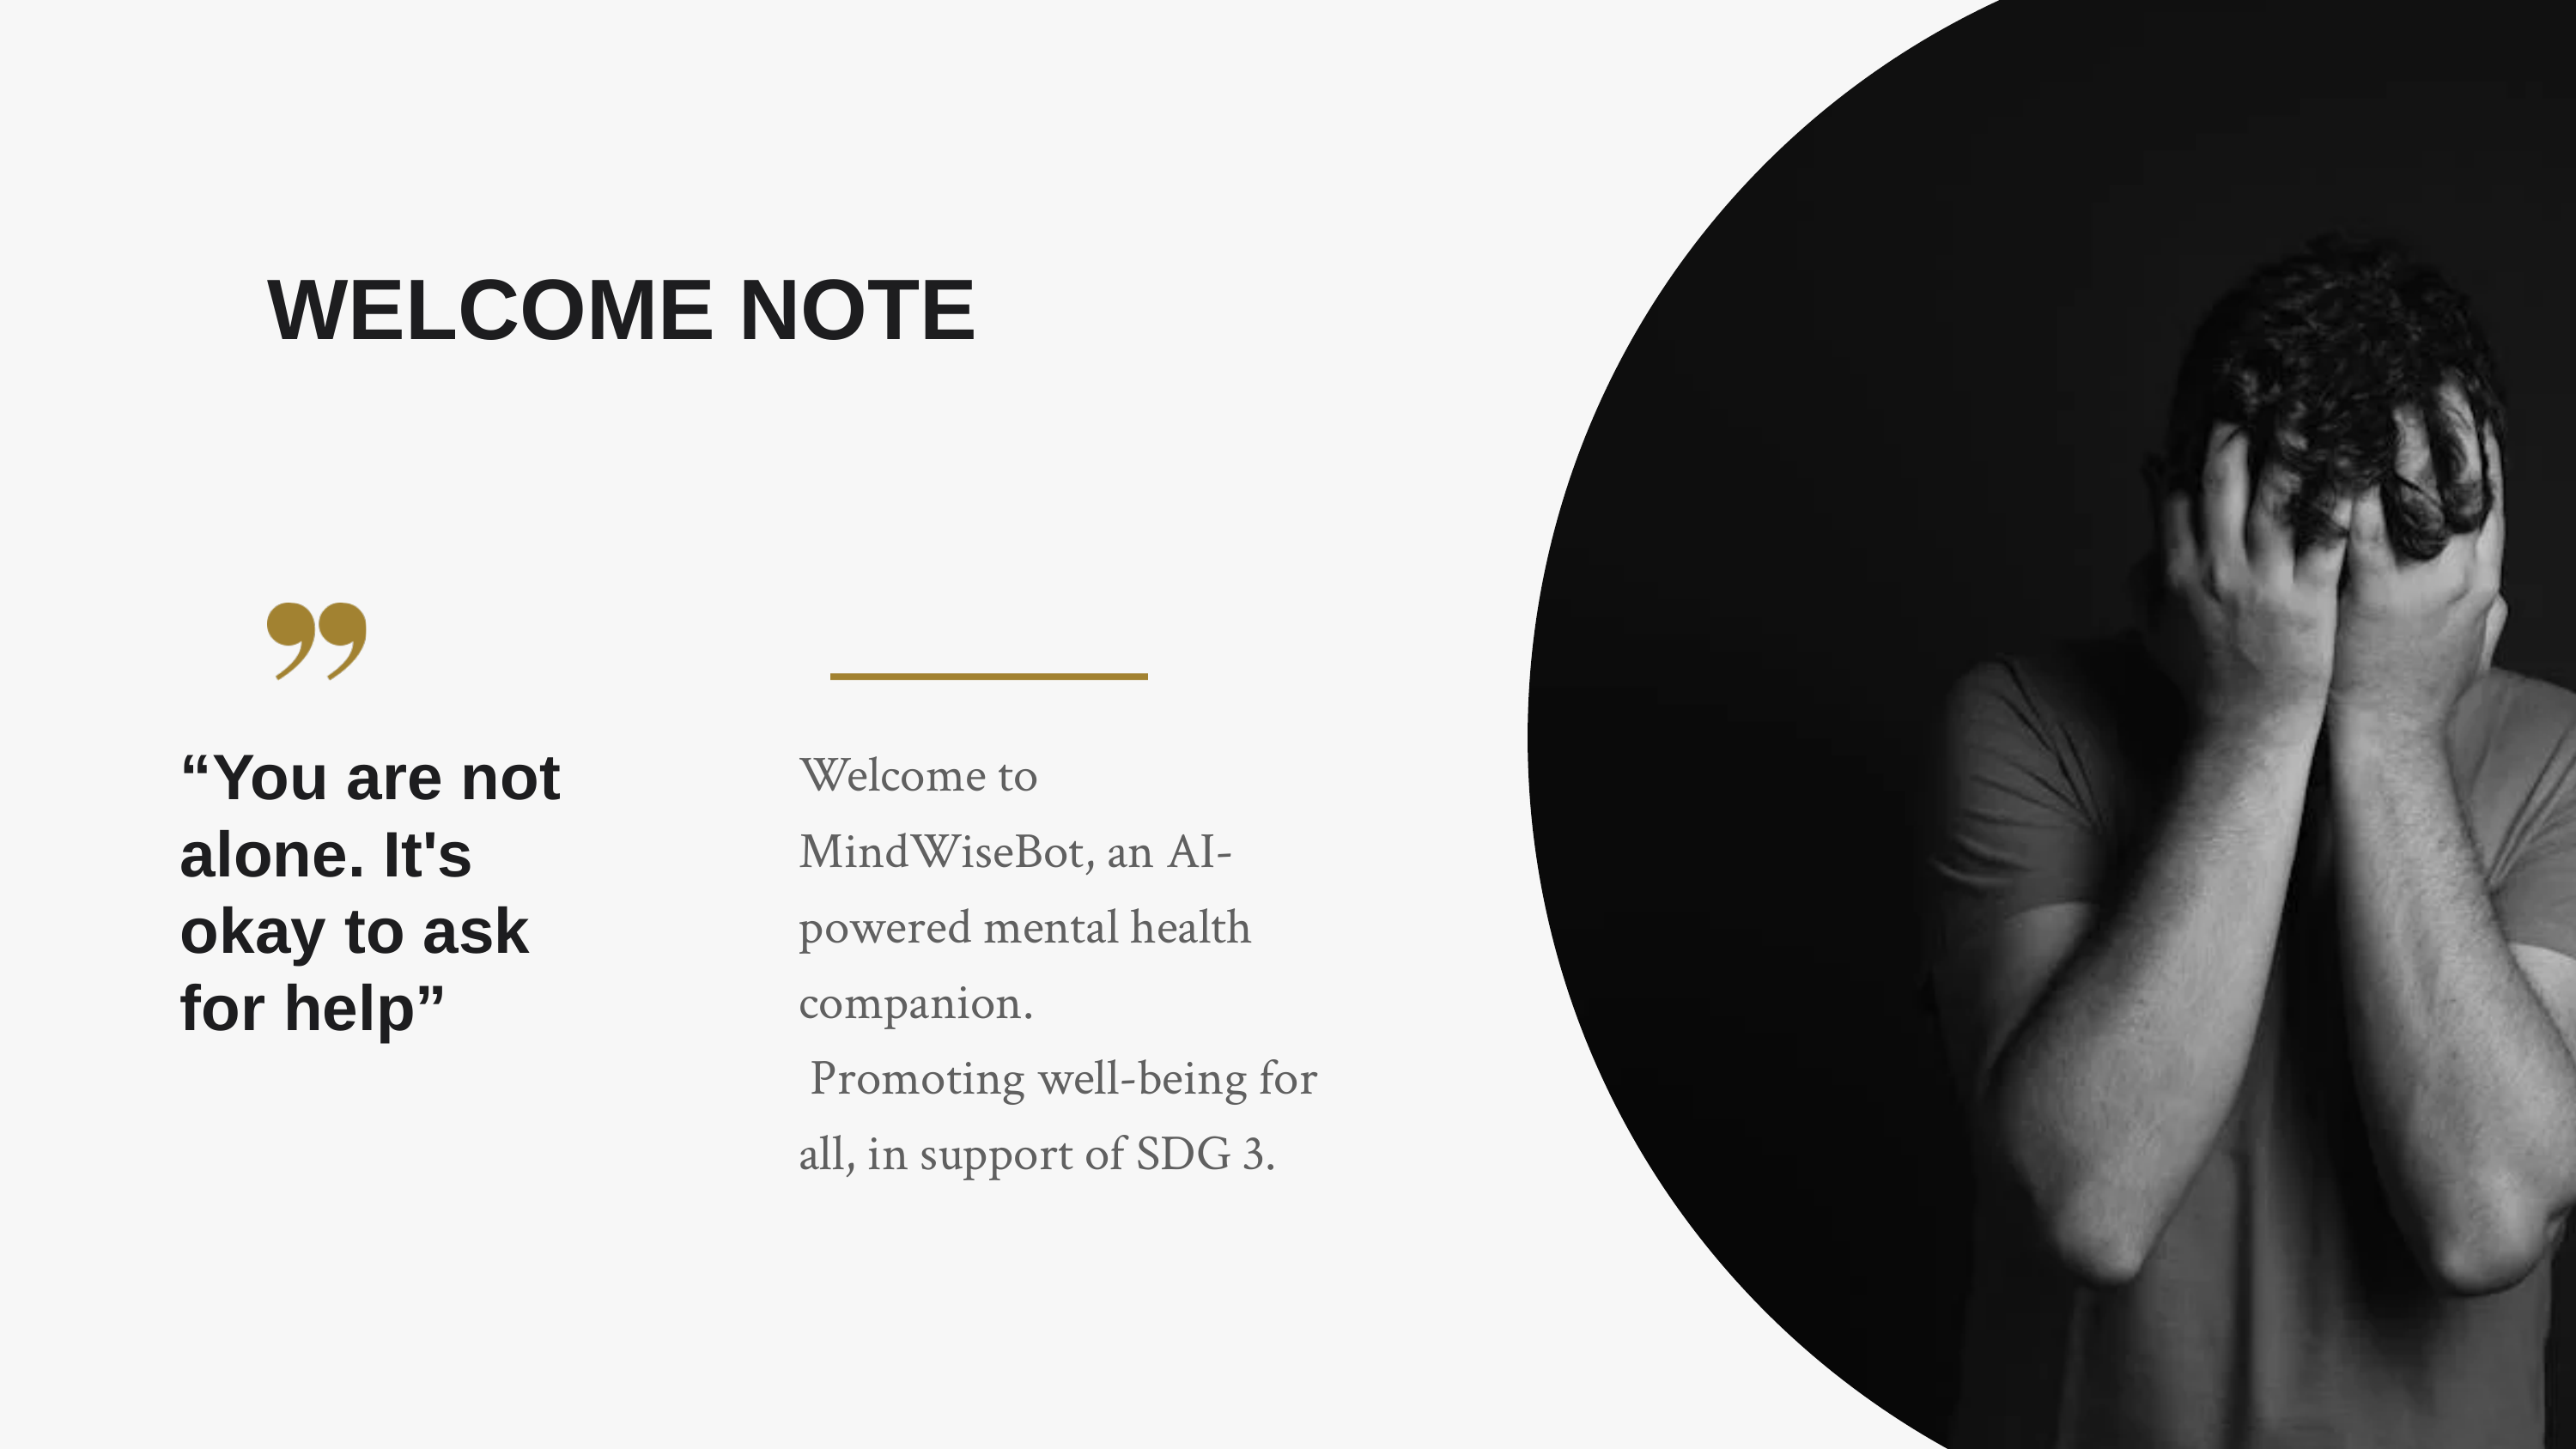

WELCOME NOTE

Welcome to MindWiseBot, an AI-powered mental health companion.
 Promoting well-being for all, in support of SDG 3.
“You are not alone. It's okay to ask for help”